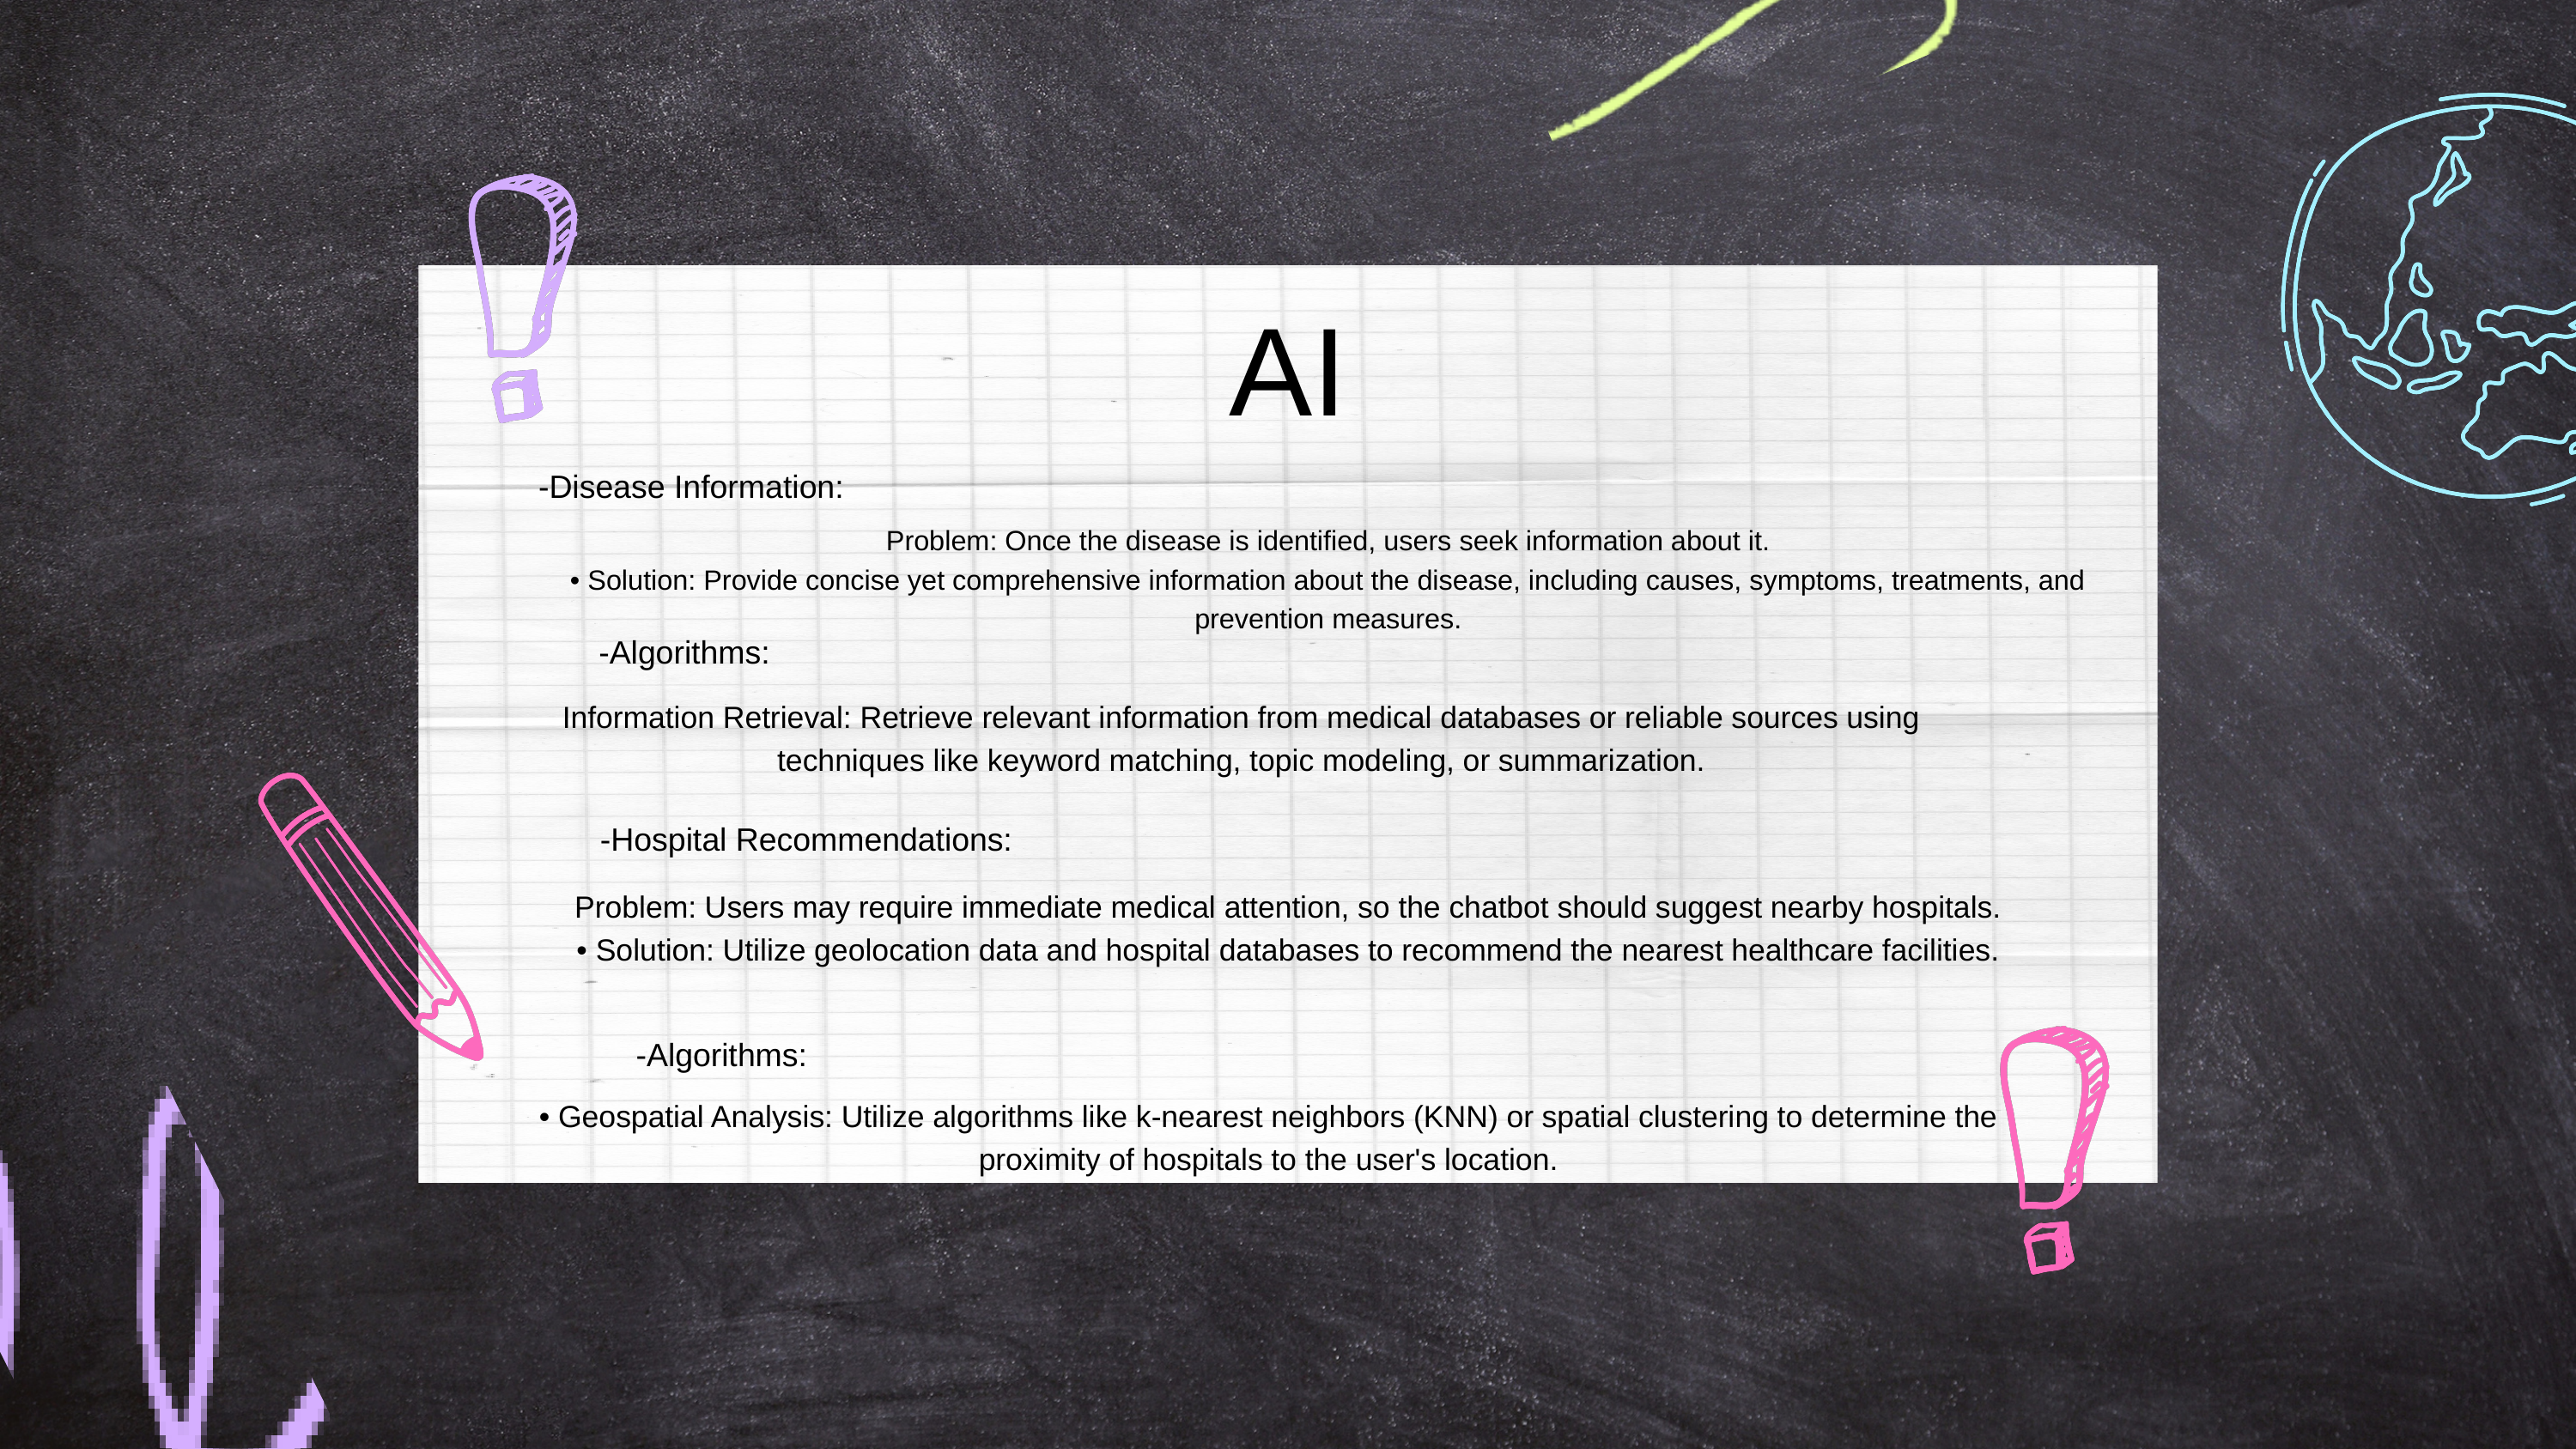

AI
-Disease Information:
Problem: Once the disease is identified, users seek information about it.
• Solution: Provide concise yet comprehensive information about the disease, including causes, symptoms, treatments, and prevention measures.
-Algorithms:
Information Retrieval: Retrieve relevant information from medical databases or reliable sources using techniques like keyword matching, topic modeling, or summarization.

-Hospital Recommendations:
Problem: Users may require immediate medical attention, so the chatbot should suggest nearby hospitals.
• Solution: Utilize geolocation data and hospital databases to recommend the nearest healthcare facilities.

-Algorithms:

• Geospatial Analysis: Utilize algorithms like k-nearest neighbors (KNN) or spatial clustering to determine the proximity of hospitals to the user's location.